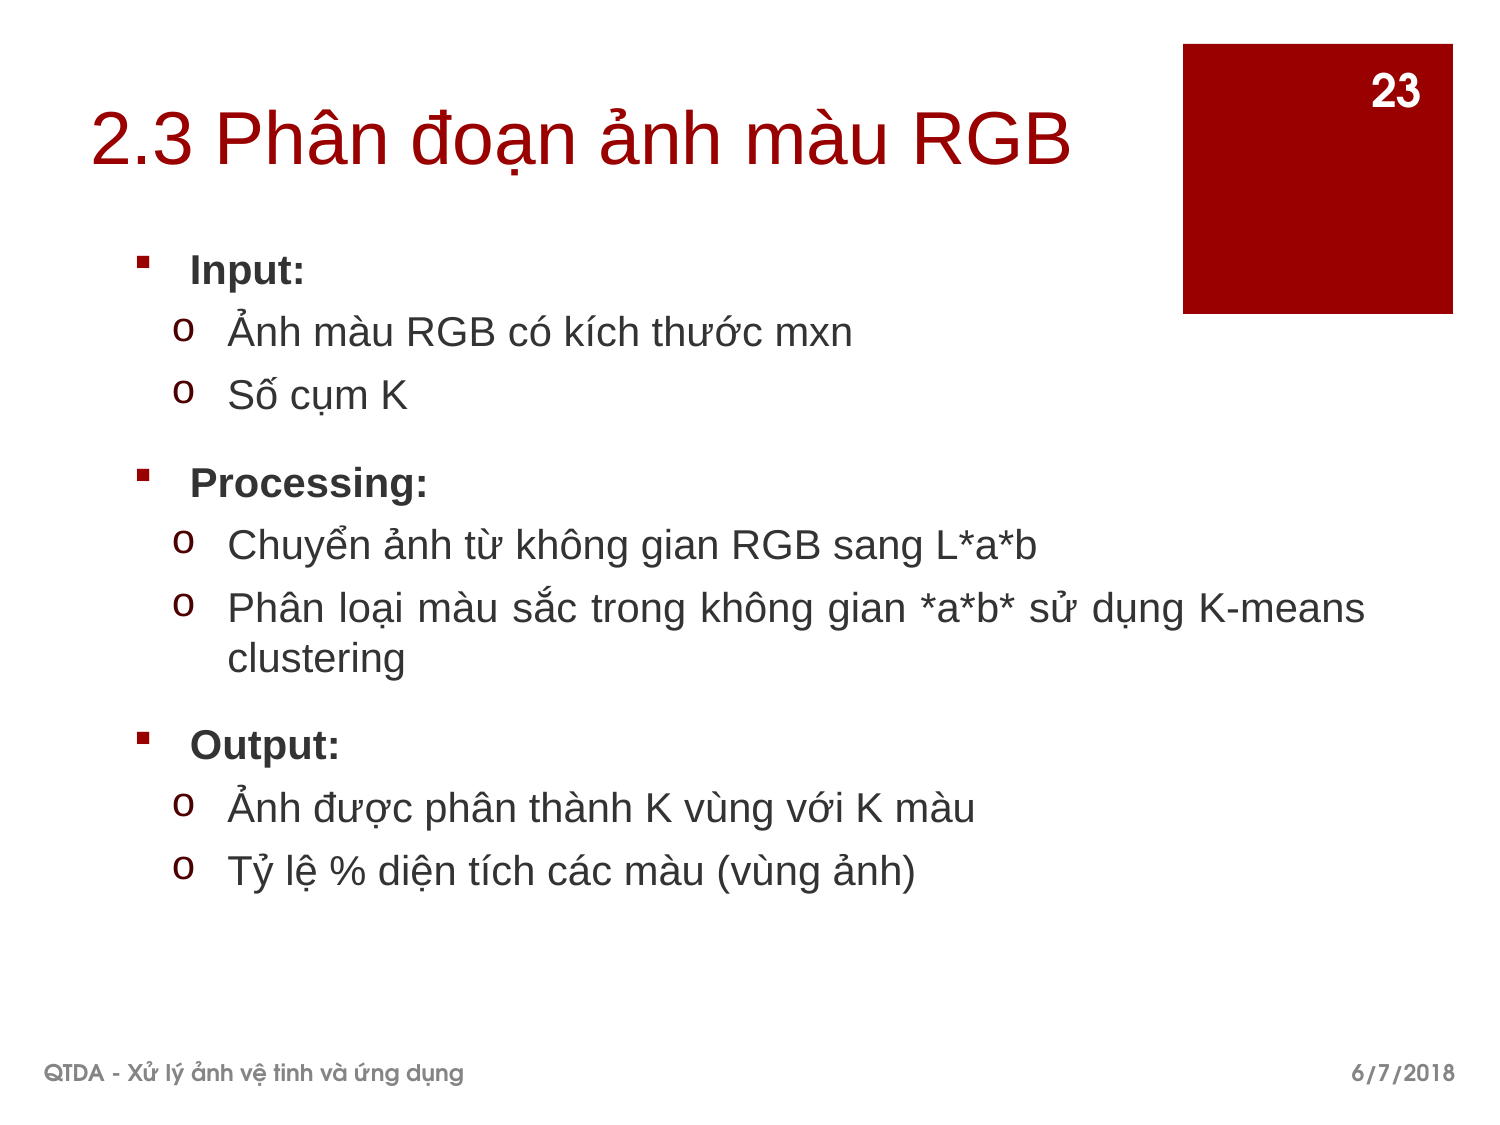

# 2.3 Phân đoạn ảnh màu RGB
23
Input:
Ảnh màu RGB có kích thước mxn
Số cụm K
Processing:
Chuyển ảnh từ không gian RGB sang L*a*b
Phân loại màu sắc trong không gian *a*b* sử dụng K-means clustering
Output:
Ảnh được phân thành K vùng với K màu
Tỷ lệ % diện tích các màu (vùng ảnh)

QTDA - Xử lý ảnh vệ tinh và ứng dụng
6/7/2018